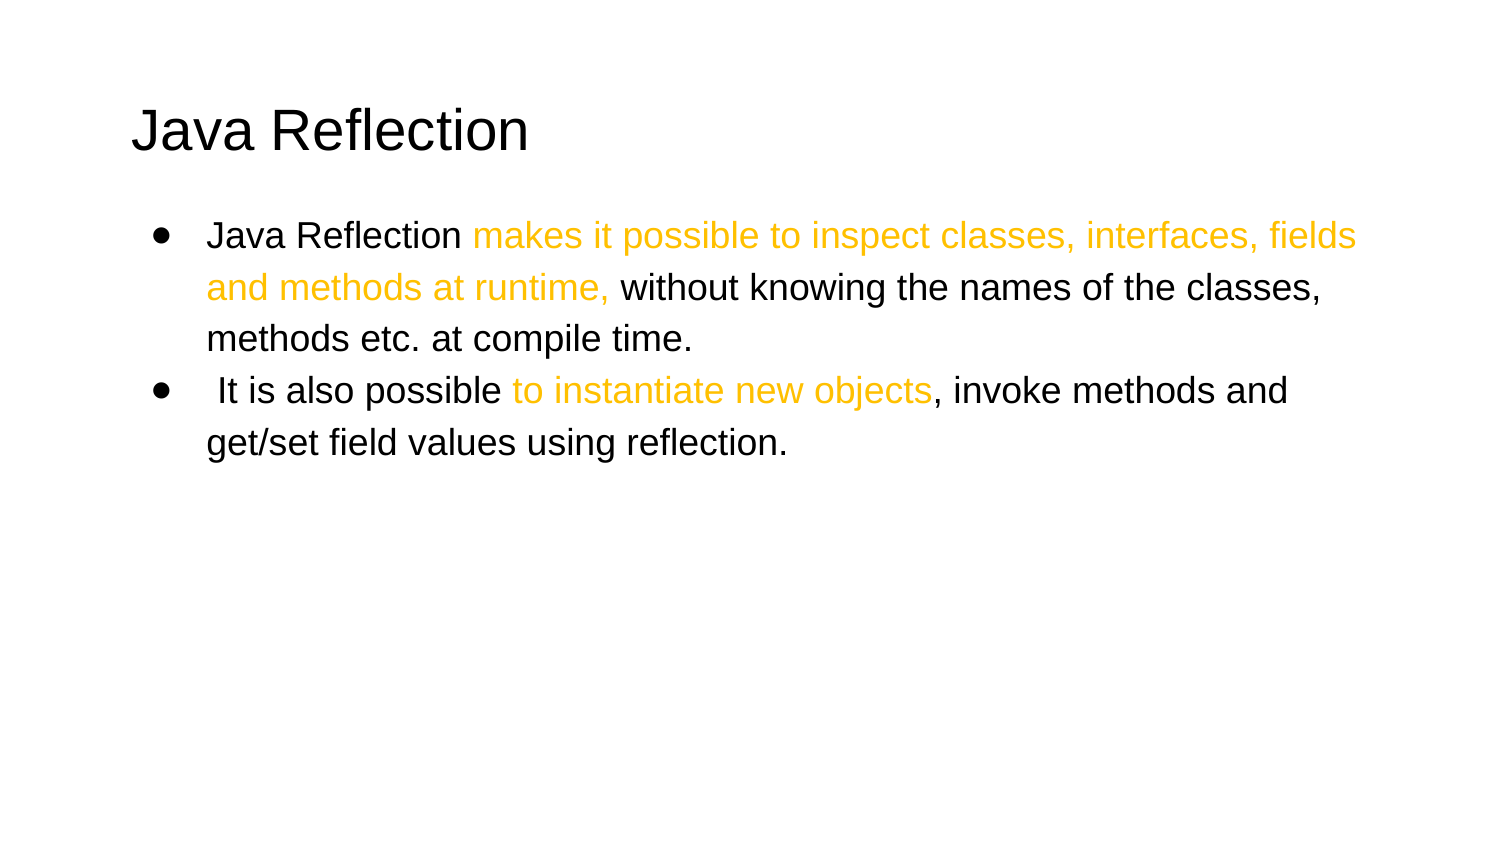

# Java Reflection
Java Reflection makes it possible to inspect classes, interfaces, fields and methods at runtime, without knowing the names of the classes, methods etc. at compile time.
 It is also possible to instantiate new objects, invoke methods and get/set field values using reflection.